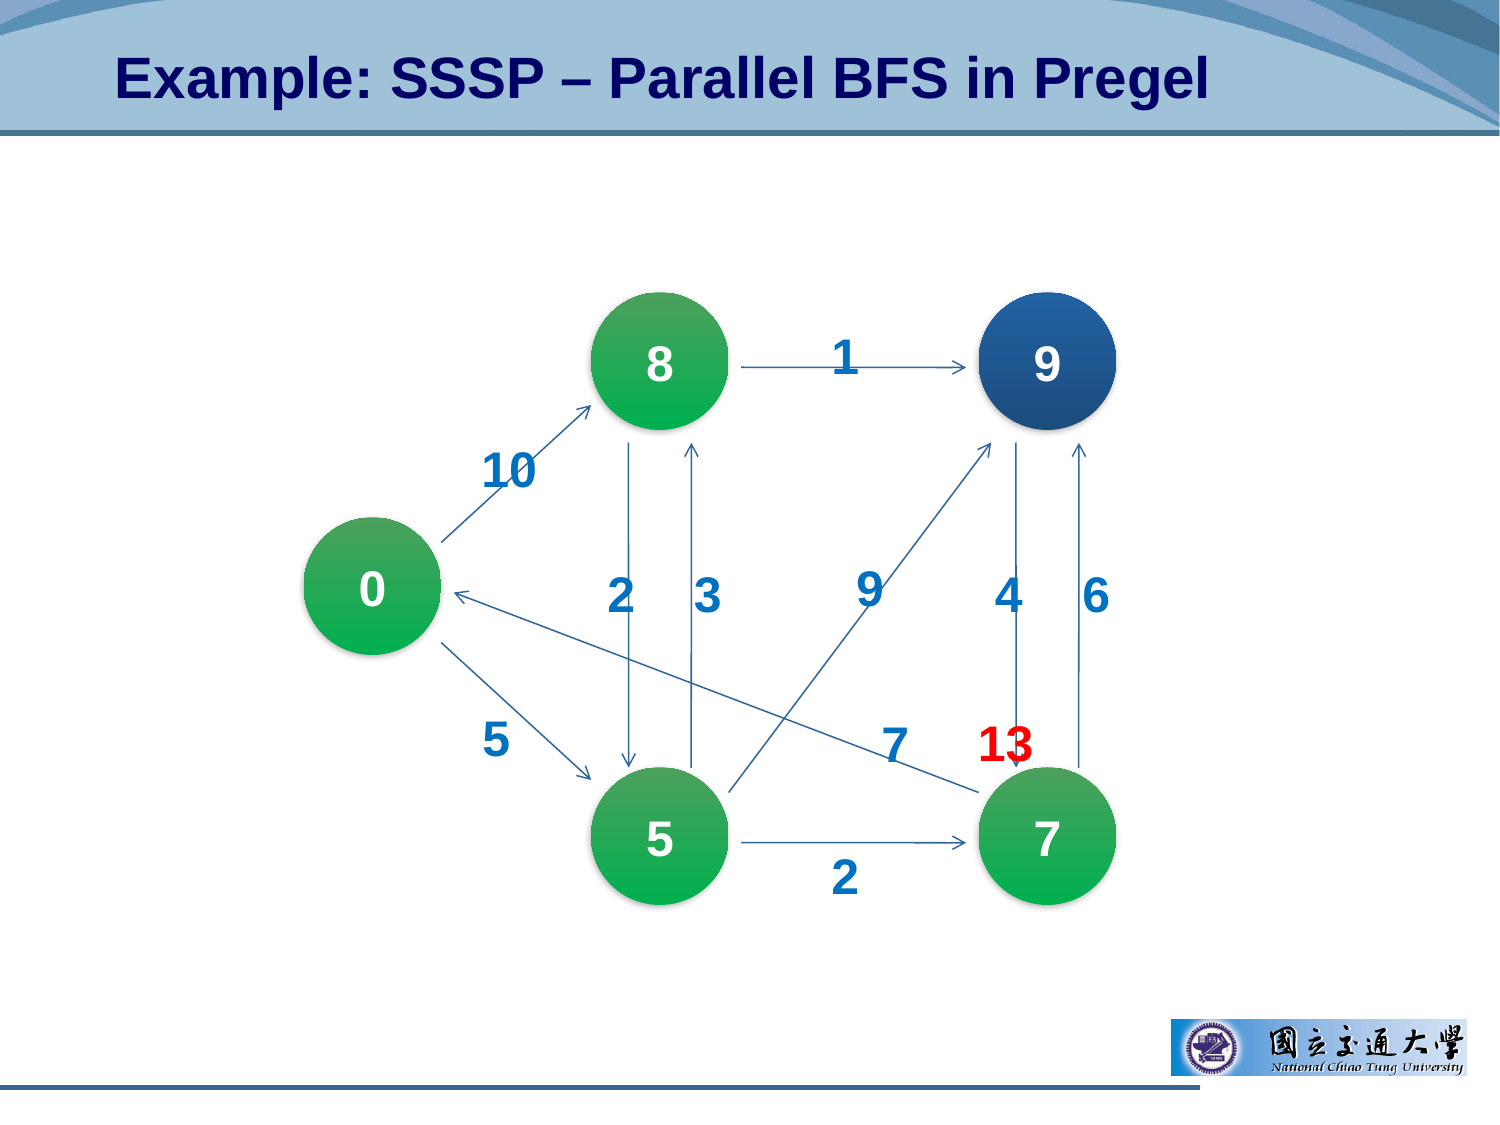

# Example: SSSP – Parallel BFS in Pregel
8
9
1
10
0
9
2
3
4
6
5
7
5
7
2
13